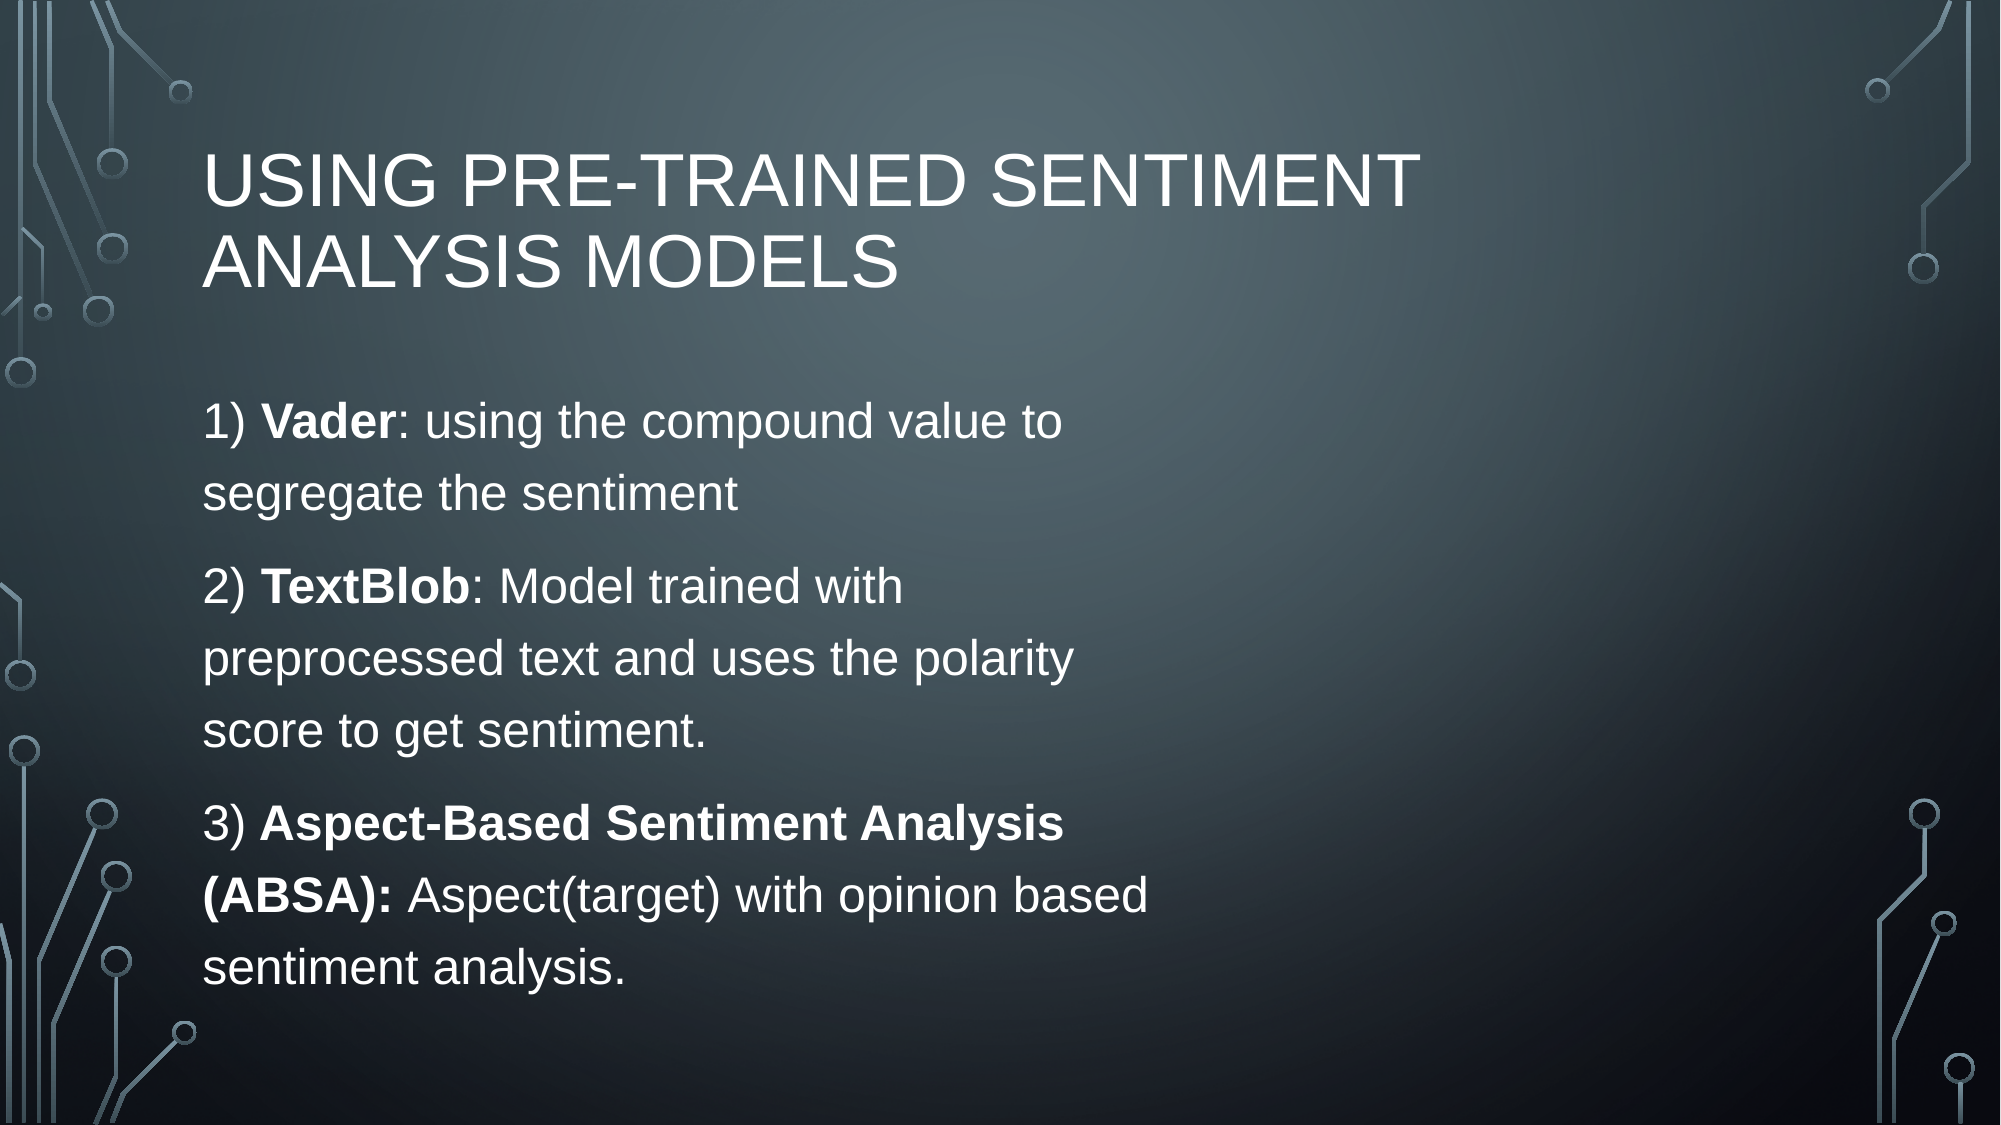

# Using Pre-Trained Sentiment Analysis models
1) Vader: using the compound value to segregate the sentiment
2) TextBlob: Model trained with preprocessed text and uses the polarity score to get sentiment.
3) Aspect-Based Sentiment Analysis (ABSA): Aspect(target) with opinion based sentiment analysis.